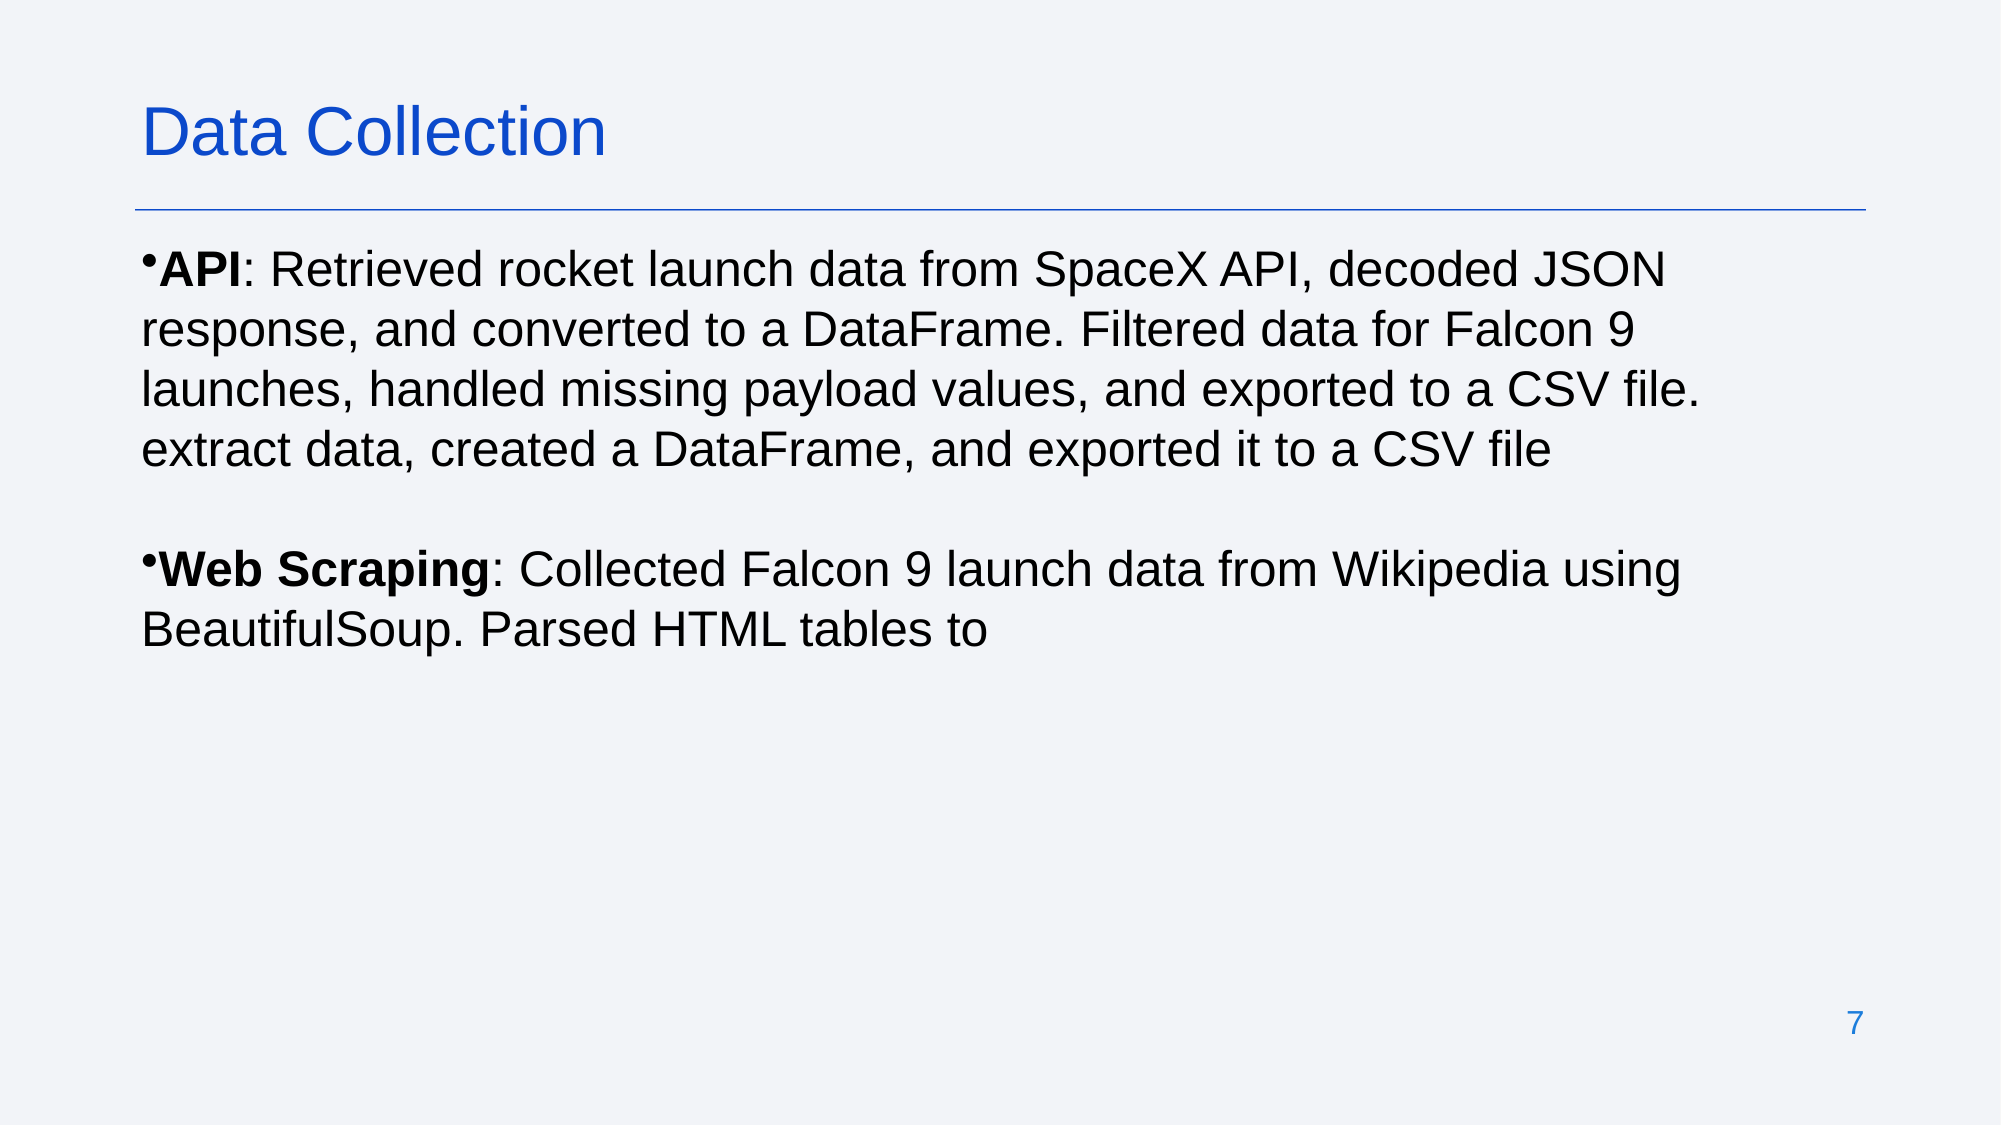

Data Collection
API: Retrieved rocket launch data from SpaceX API, decoded JSON response, and converted to a DataFrame. Filtered data for Falcon 9 launches, handled missing payload values, and exported to a CSV file.
extract data, created a DataFrame, and exported it to a CSV file

Web Scraping: Collected Falcon 9 launch data from Wikipedia using BeautifulSoup. Parsed HTML tables to
7